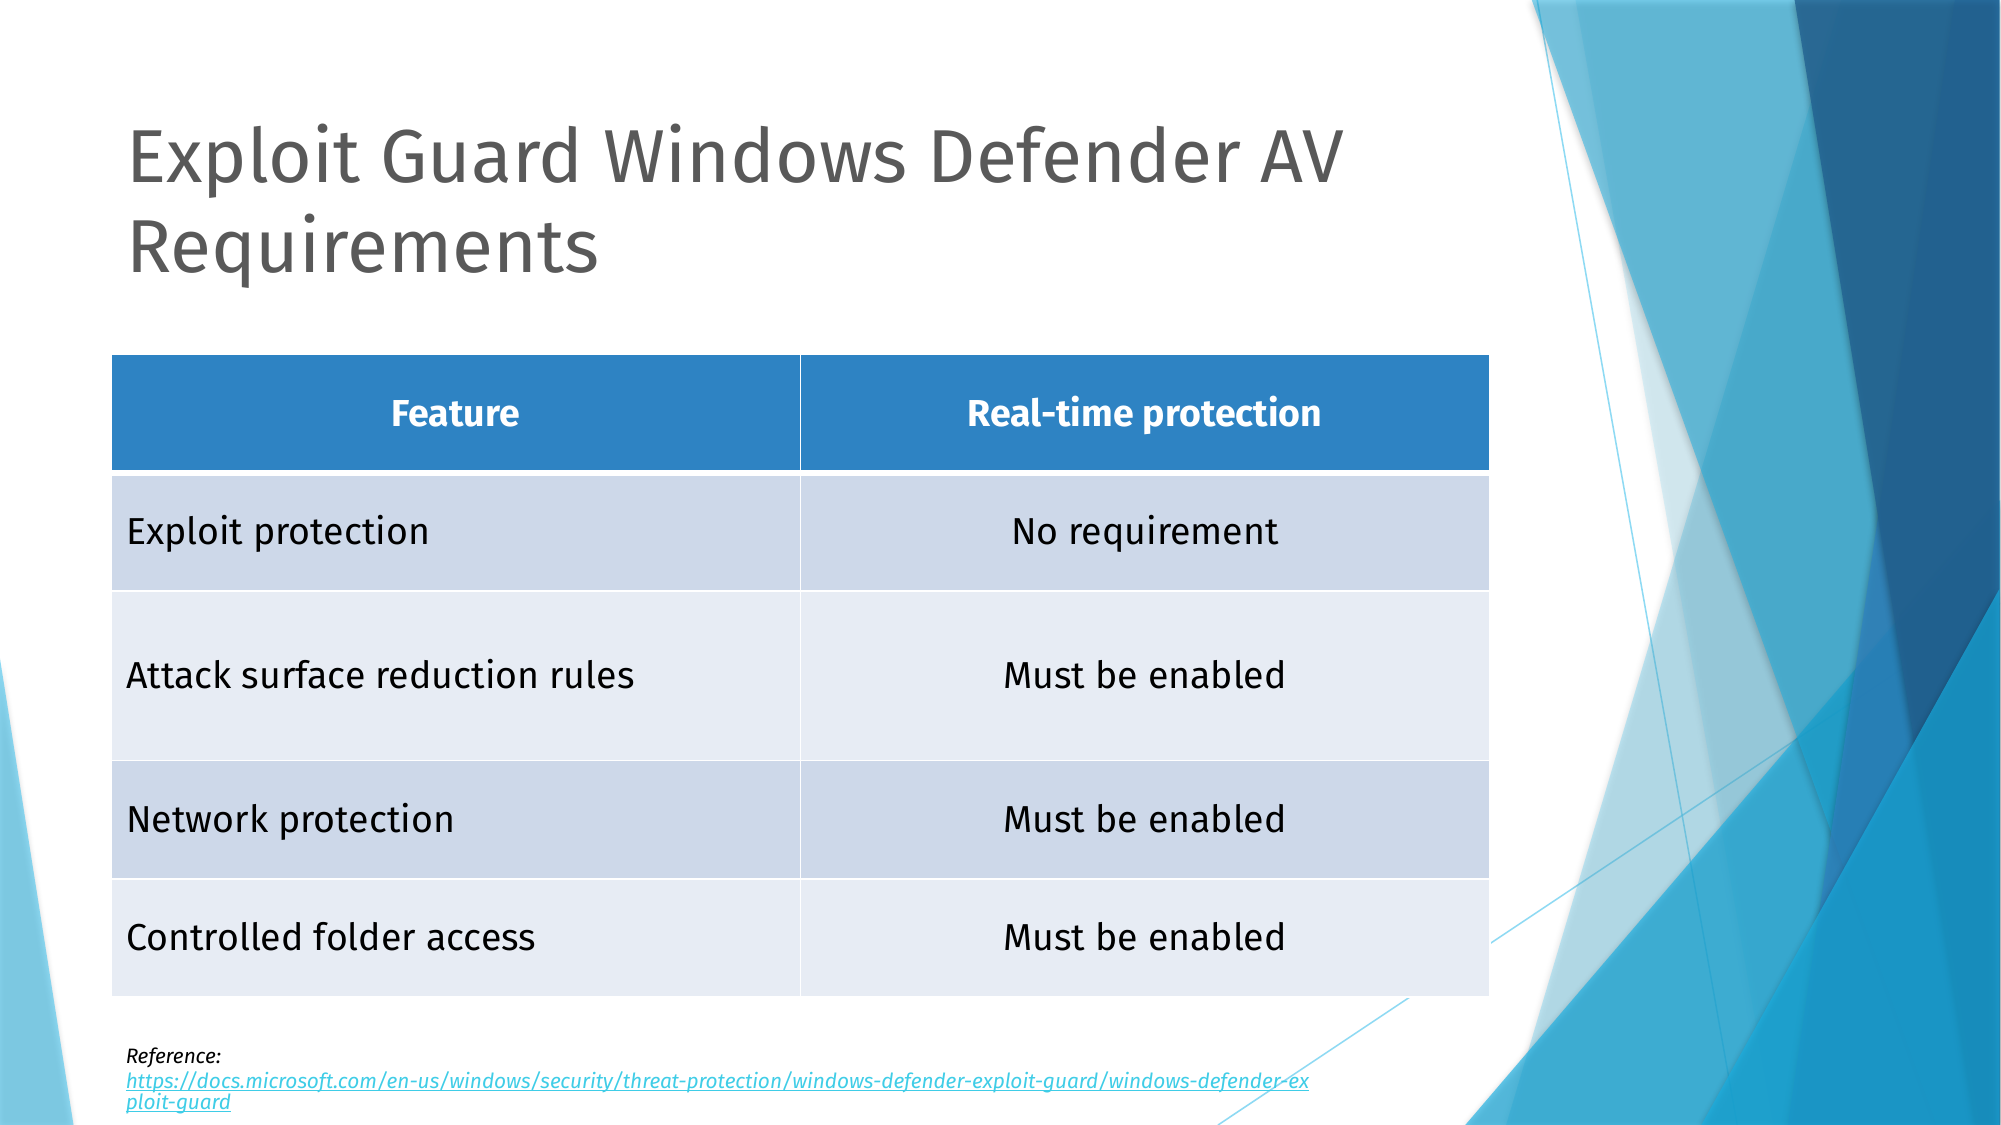

# Exploit Guard Windows Defender AV Requirements
| Feature | Real-time protection |
| --- | --- |
| Exploit protection | No requirement |
| Attack surface reduction rules | Must be enabled |
| Network protection | Must be enabled |
| Controlled folder access | Must be enabled |
Reference: https://docs.microsoft.com/en-us/windows/security/threat-protection/windows-defender-exploit-guard/windows-defender-exploit-guard